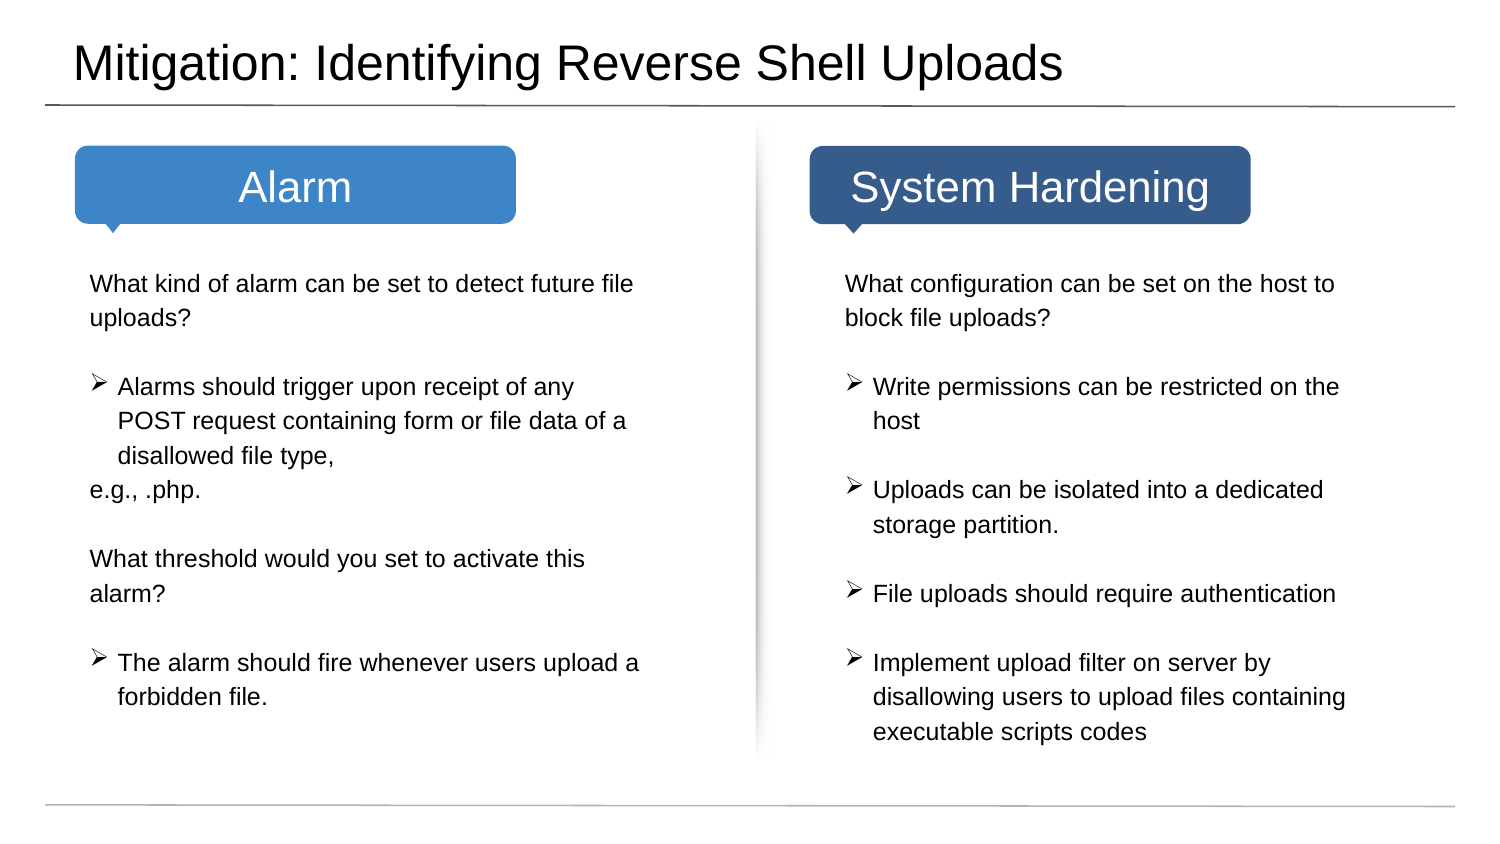

# Mitigation: Identifying Reverse Shell Uploads
What kind of alarm can be set to detect future file uploads?

Alarms should trigger upon receipt of any POST request containing form or file data of a disallowed file type,
e.g., .php.

What threshold would you set to activate this alarm?

The alarm should fire whenever users upload a forbidden file.
What configuration can be set on the host to block file uploads?

Write permissions can be restricted on the host

Uploads can be isolated into a dedicated storage partition.

File uploads should require authentication

Implement upload filter on server by disallowing users to upload files containing executable scripts codes